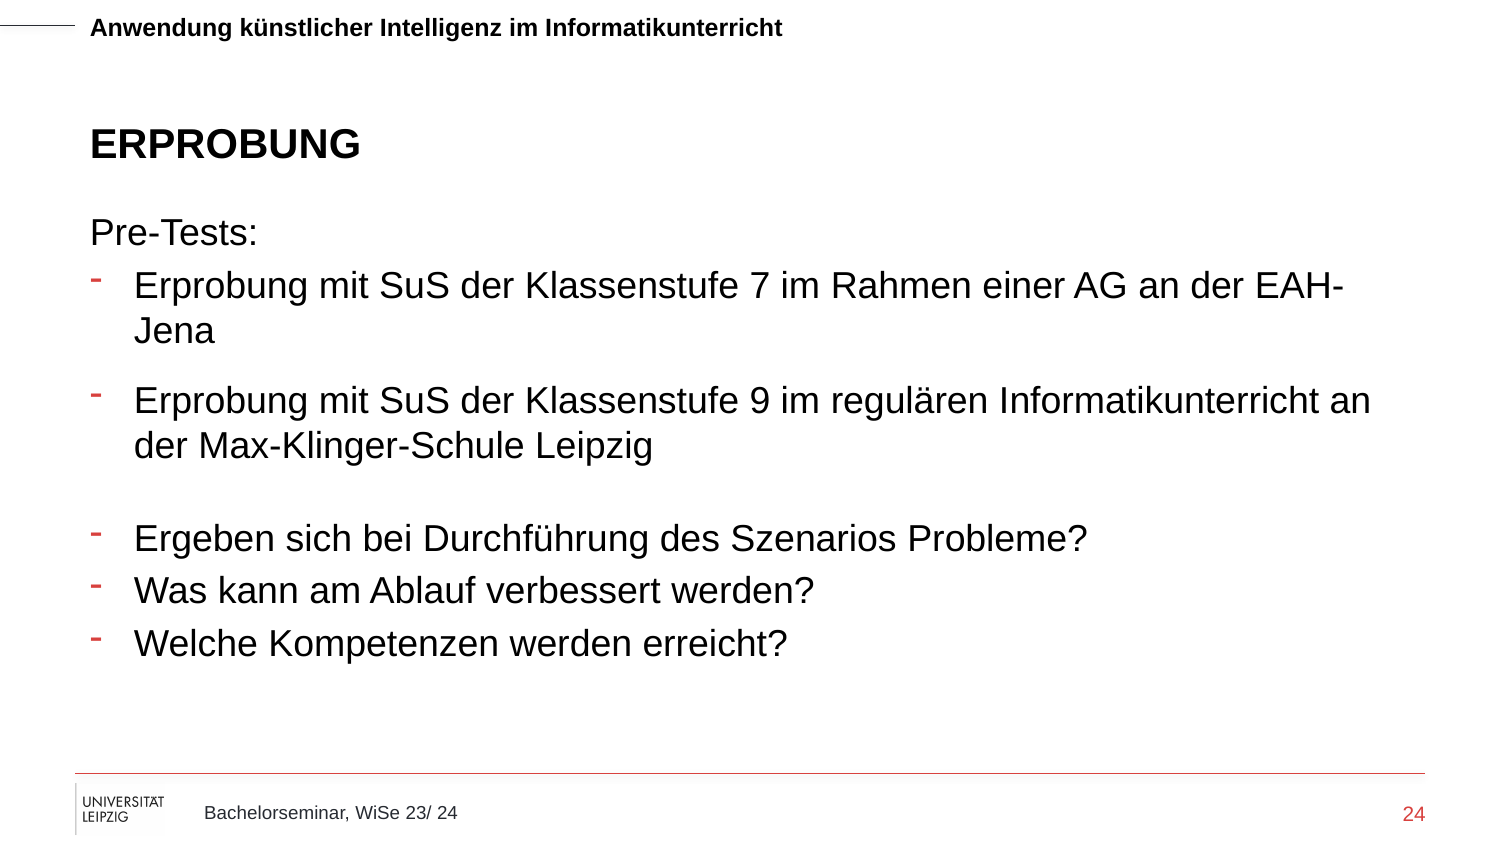

# Erprobung
Pre-Tests:
Erprobung mit SuS der Klassenstufe 7 im Rahmen einer AG an der EAH-Jena

Erprobung mit SuS der Klassenstufe 9 im regulären Informatikunterricht an der Max-Klinger-Schule Leipzig

Ergeben sich bei Durchführung des Szenarios Probleme?
Was kann am Ablauf verbessert werden?
Welche Kompetenzen werden erreicht?
24